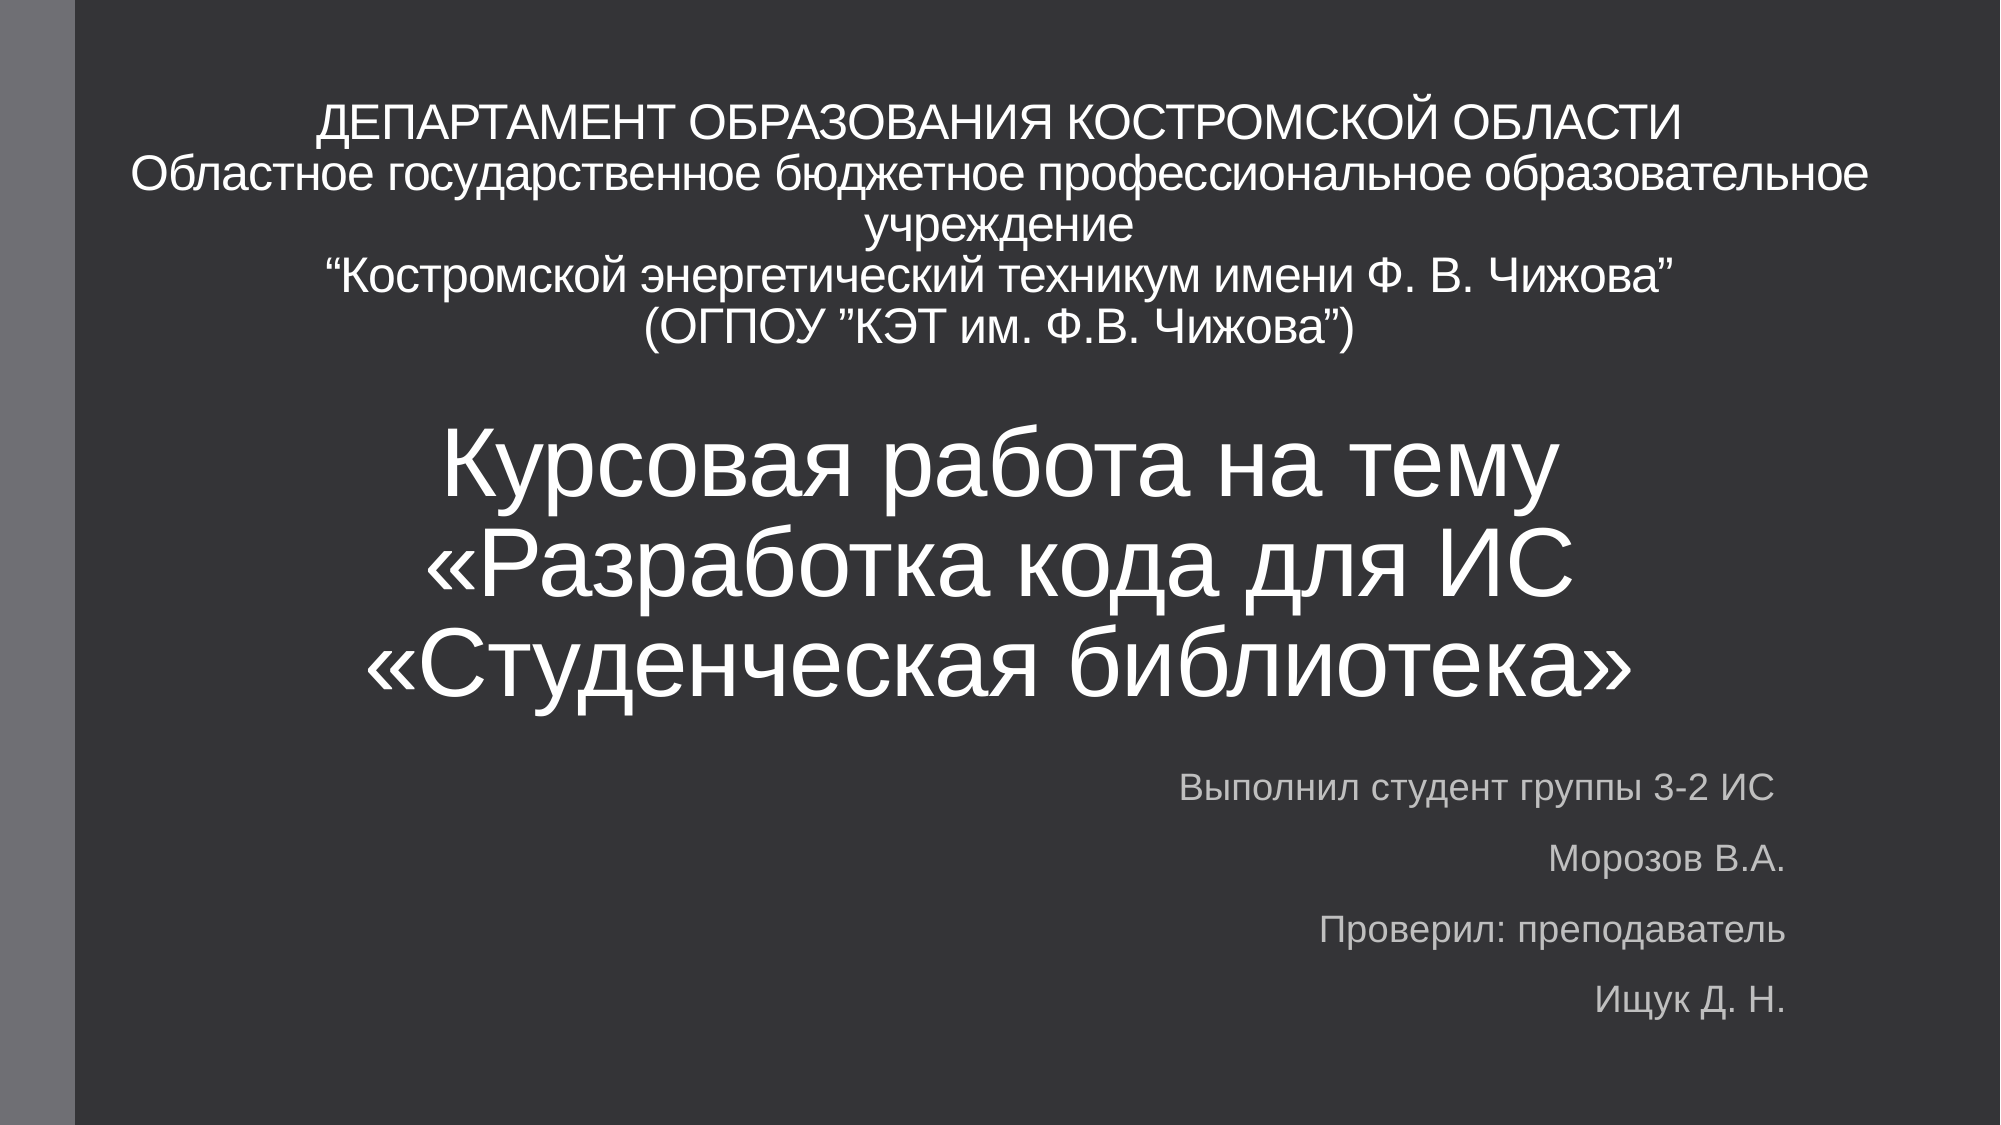

ДЕПАРТАМЕНТ ОБРАЗОВАНИЯ КОСТРОМСКОЙ ОБЛАСТИ
Областное государственное бюджетное профессиональное образовательное учреждение
“Костромской энергетический техникум имени Ф. В. Чижова”
(ОГПОУ ”КЭТ им. Ф.В. Чижова”)
# Курсовая работа на тему «Разработка кода для ИС «Студенческая библиотека»
Выполнил студент группы 3-2 ИС
Морозов В.А.
Проверил: преподаватель
Ищук Д. Н.